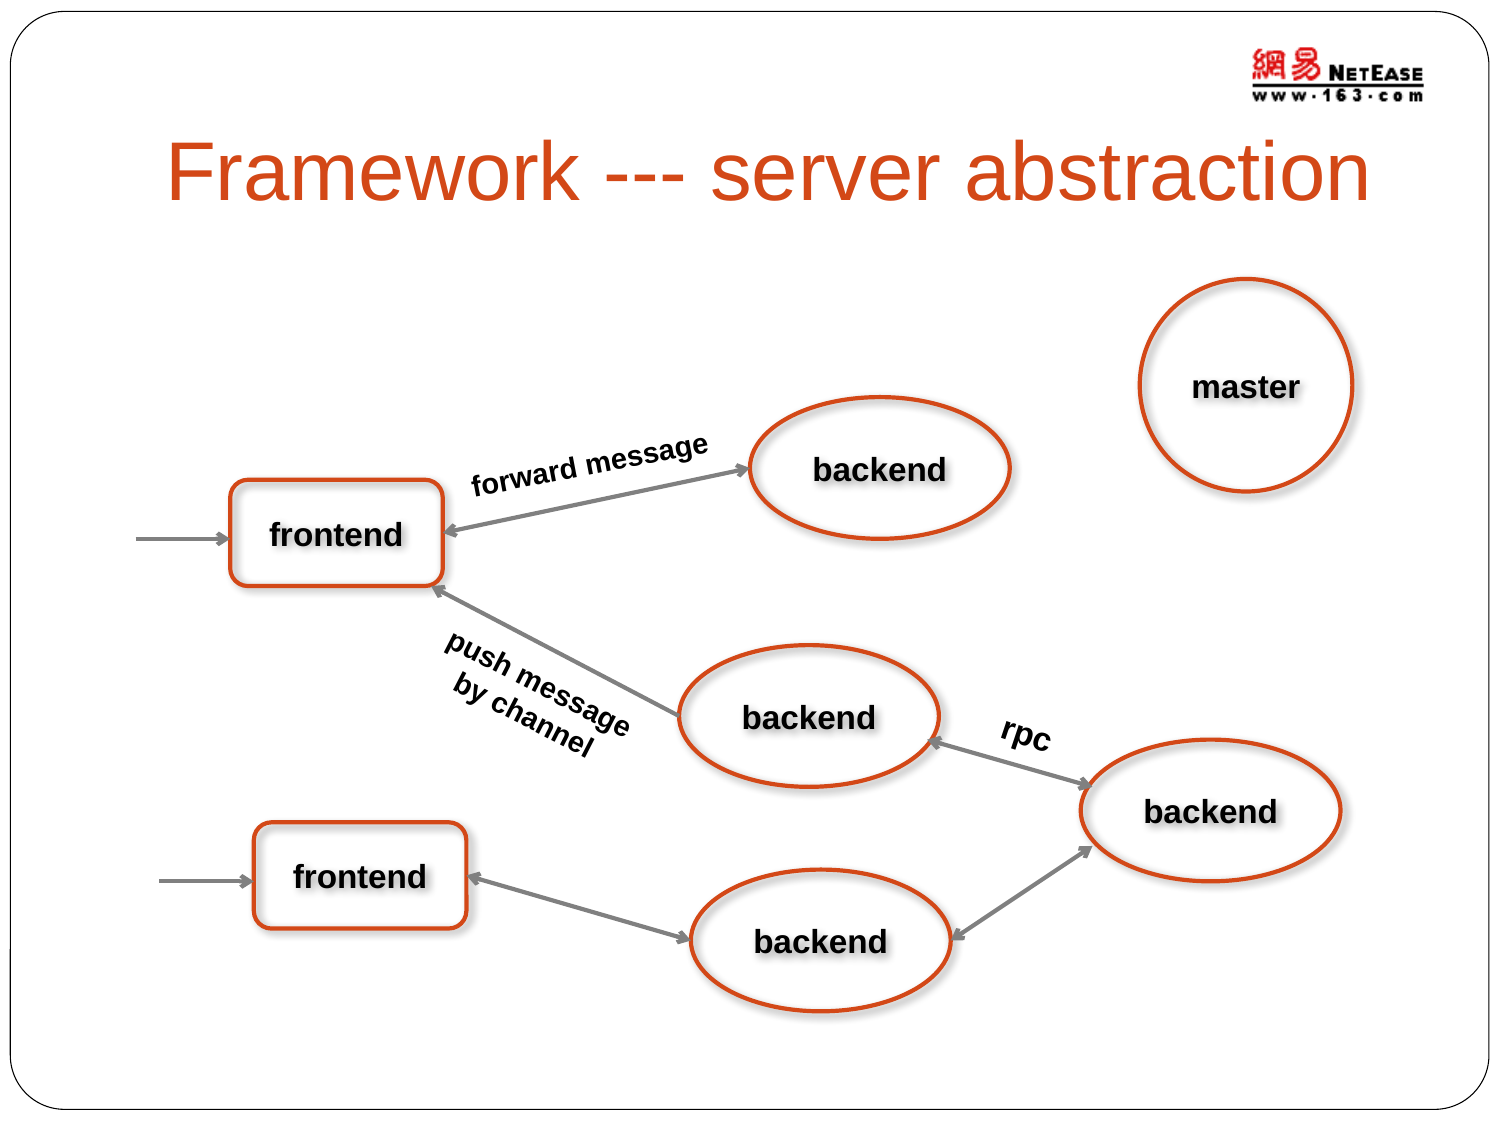

# Framework --- server abstraction

master
backend
forward message
frontend
backend
push message
by channel
rpc
backend
frontend
backend